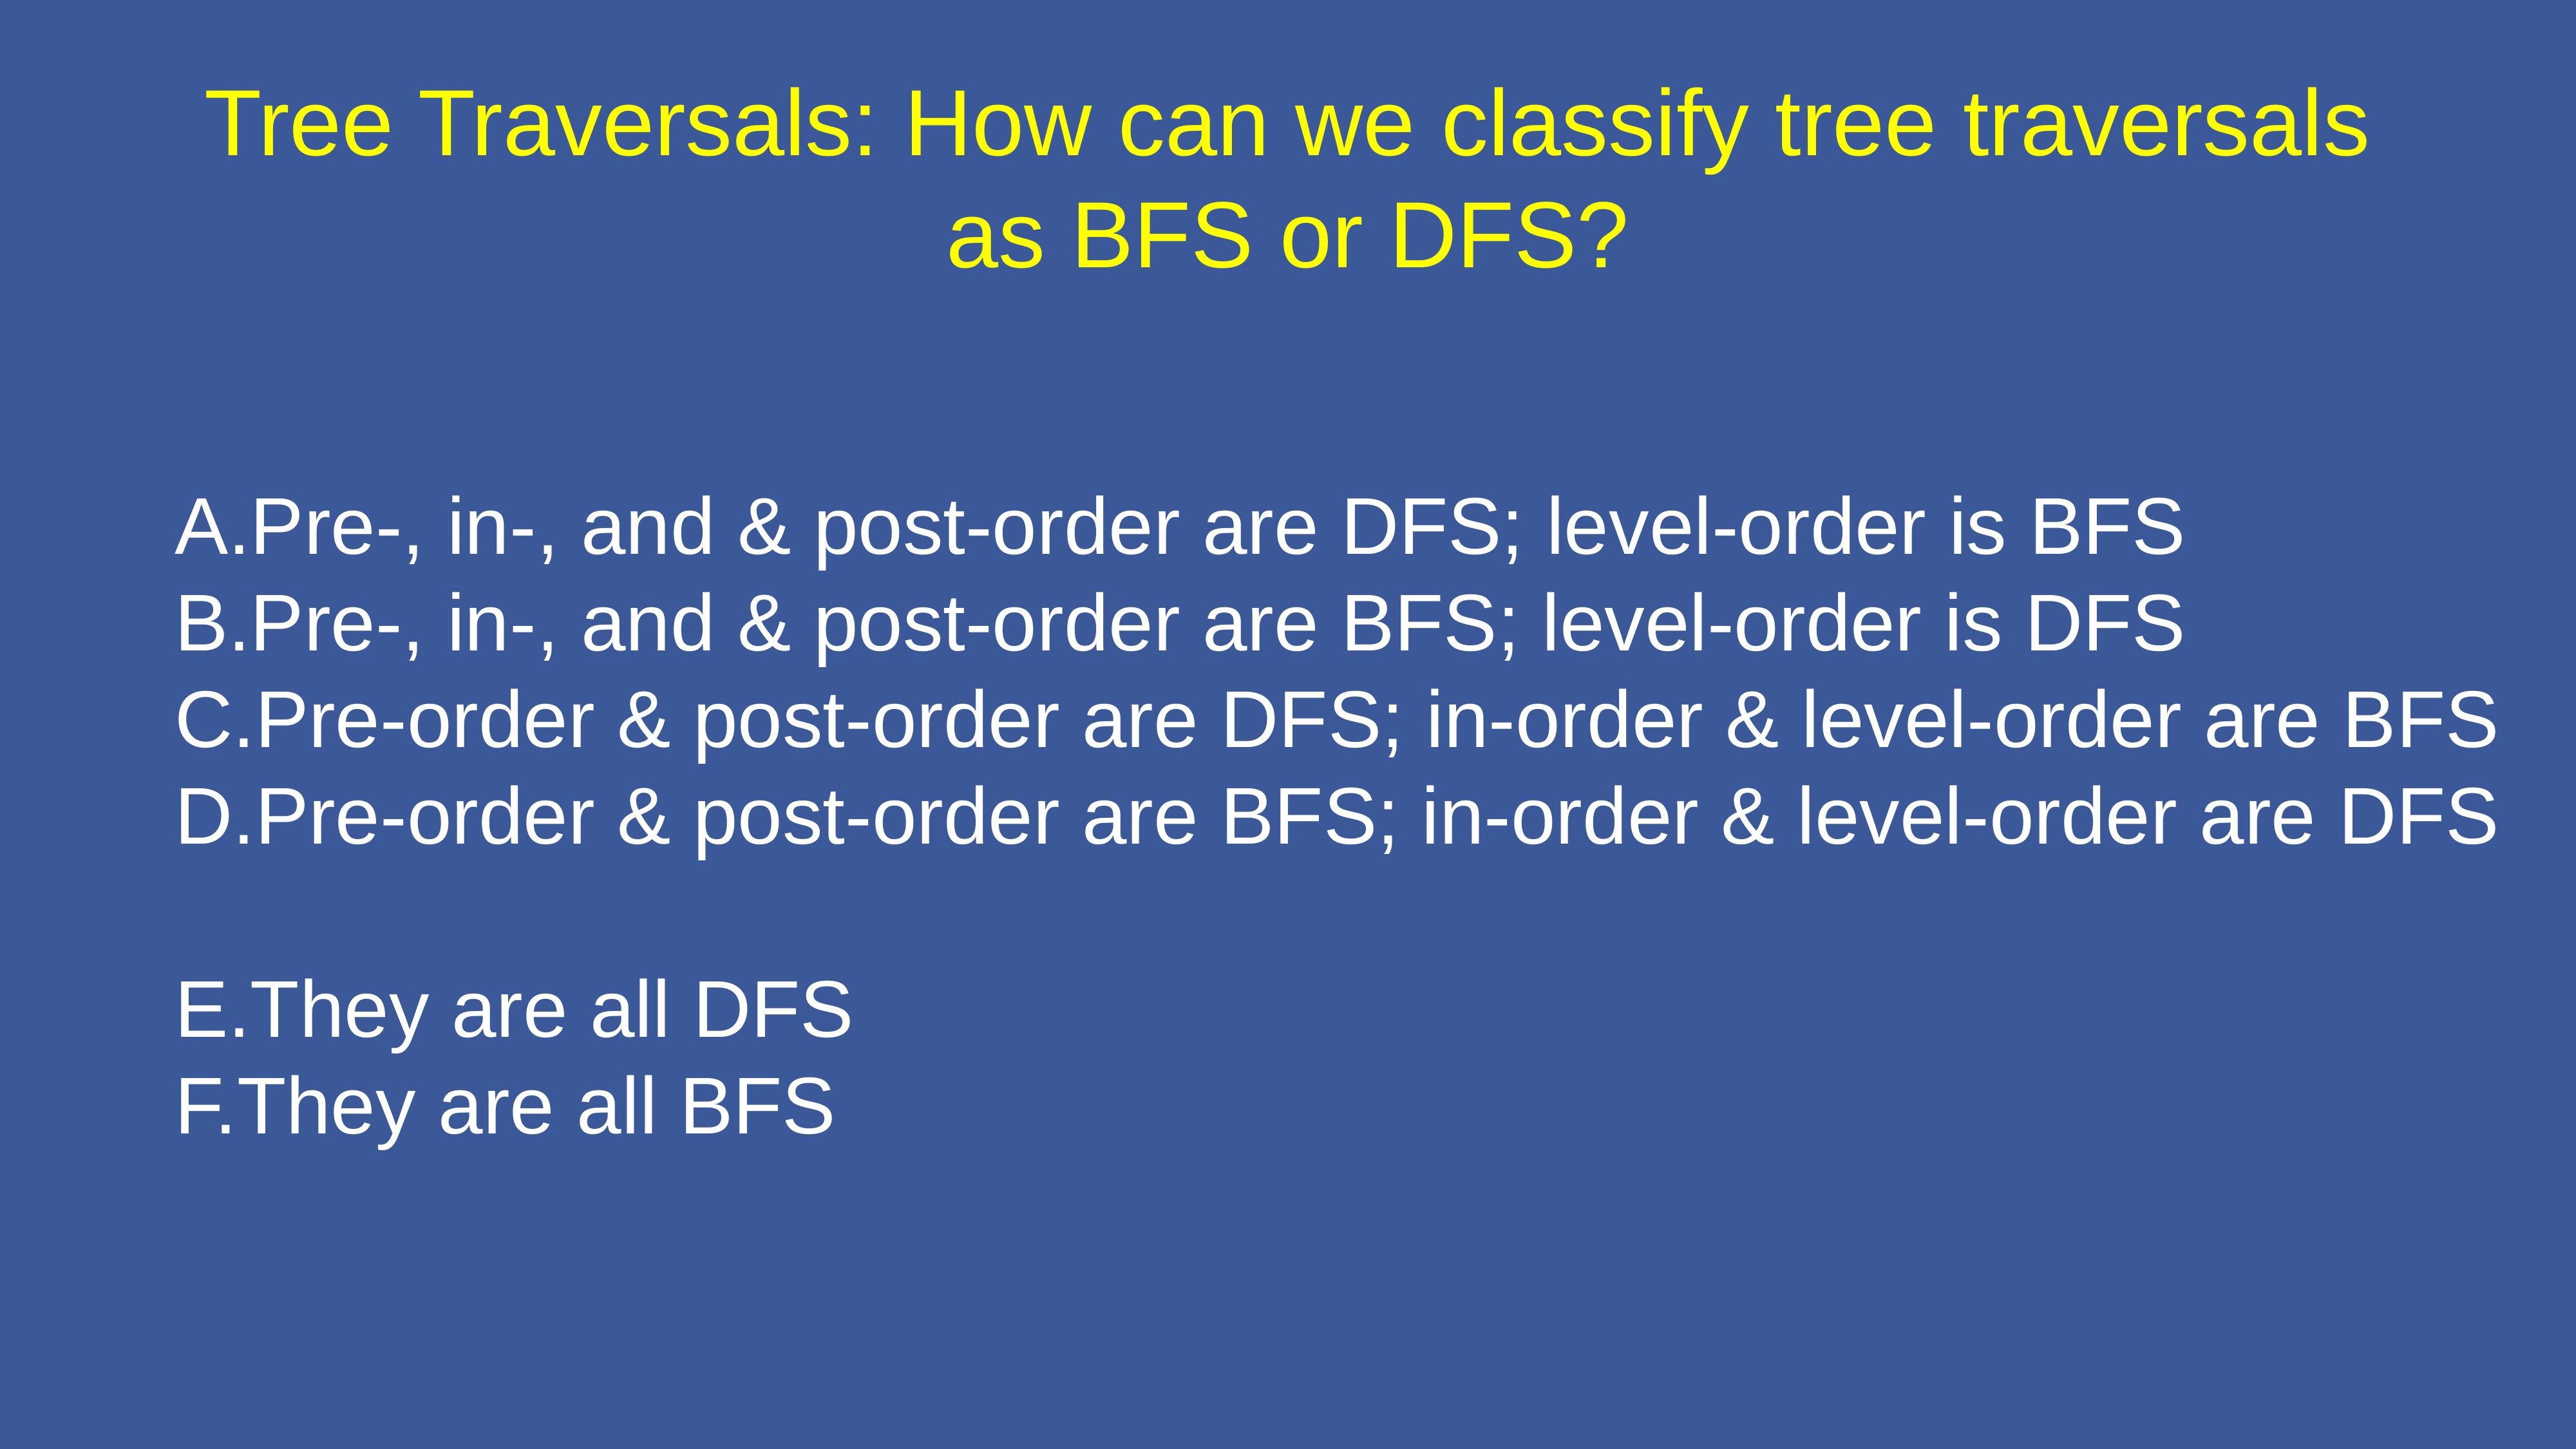

# Tree Traversals: How can we classify tree traversals as BFS or DFS?
Pre-, in-, and & post-order are DFS; level-order is BFS
Pre-, in-, and & post-order are BFS; level-order is DFS
Pre-order & post-order are DFS; in-order & level-order are BFS
Pre-order & post-order are BFS; in-order & level-order are DFS

They are all DFS
They are all BFS